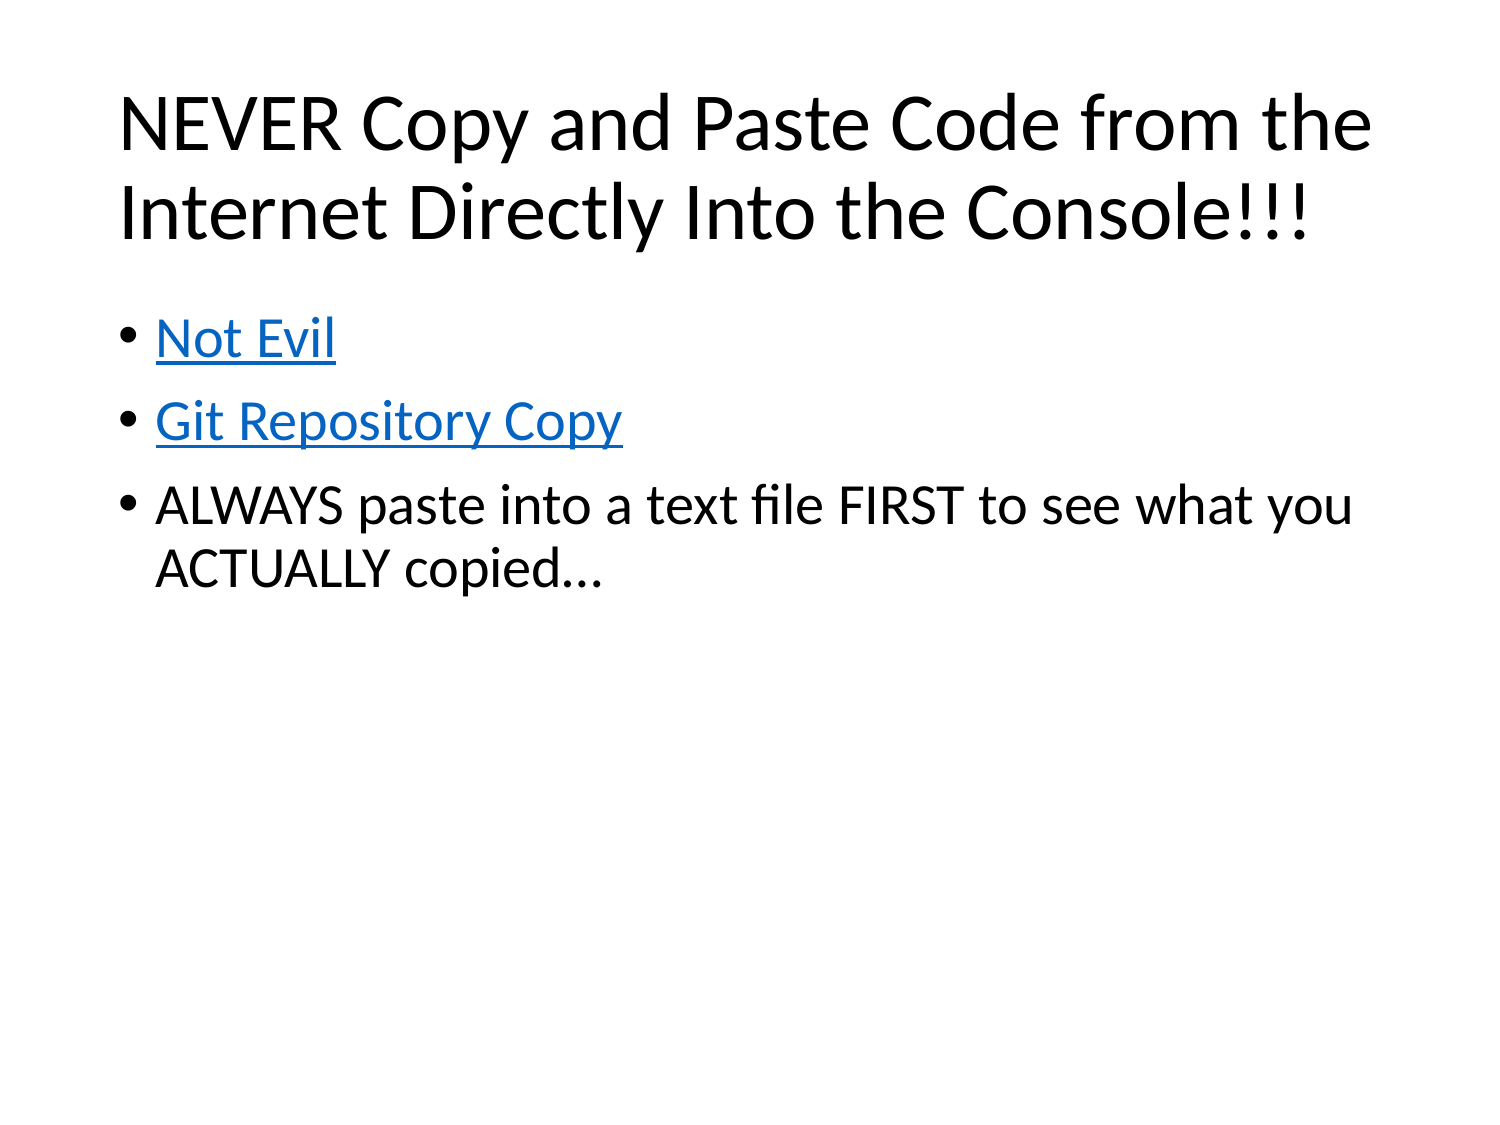

# NEVER Copy and Paste Code from the Internet Directly Into the Console!!!
Not Evil
Git Repository Copy
ALWAYS paste into a text file FIRST to see what you ACTUALLY copied…